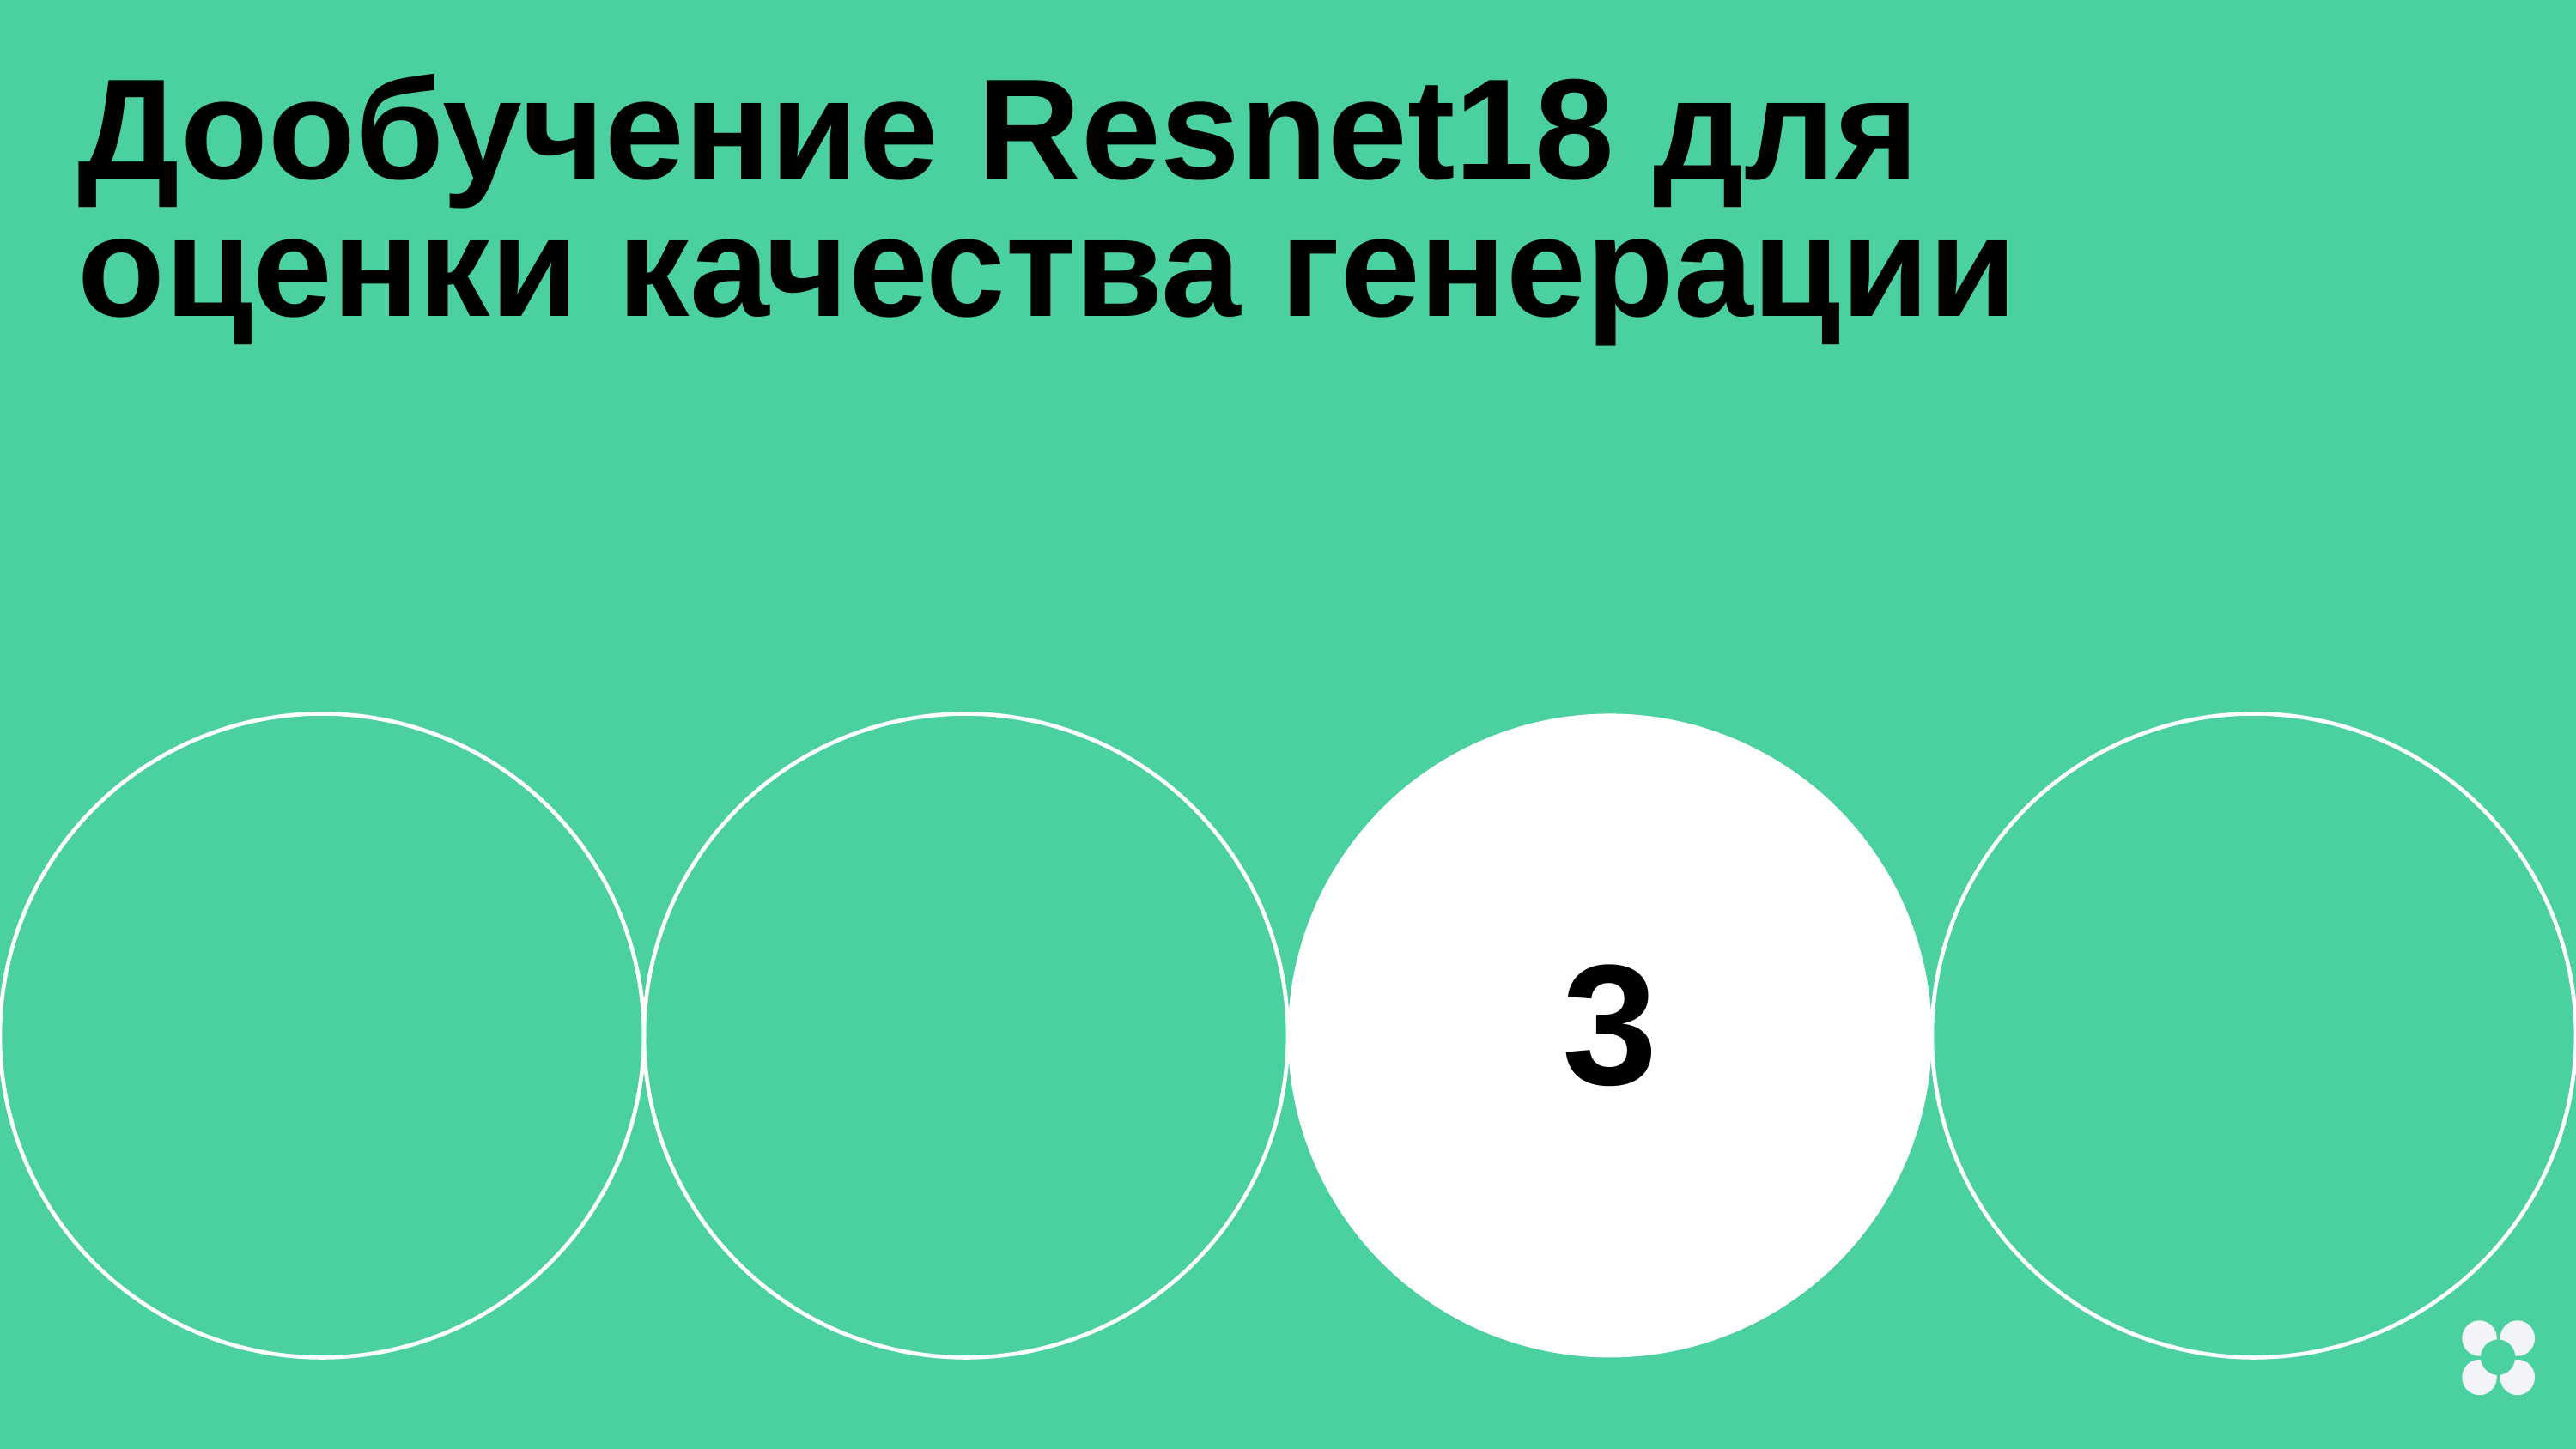

Дообучение Resnet18 для оценки качества генерации

3